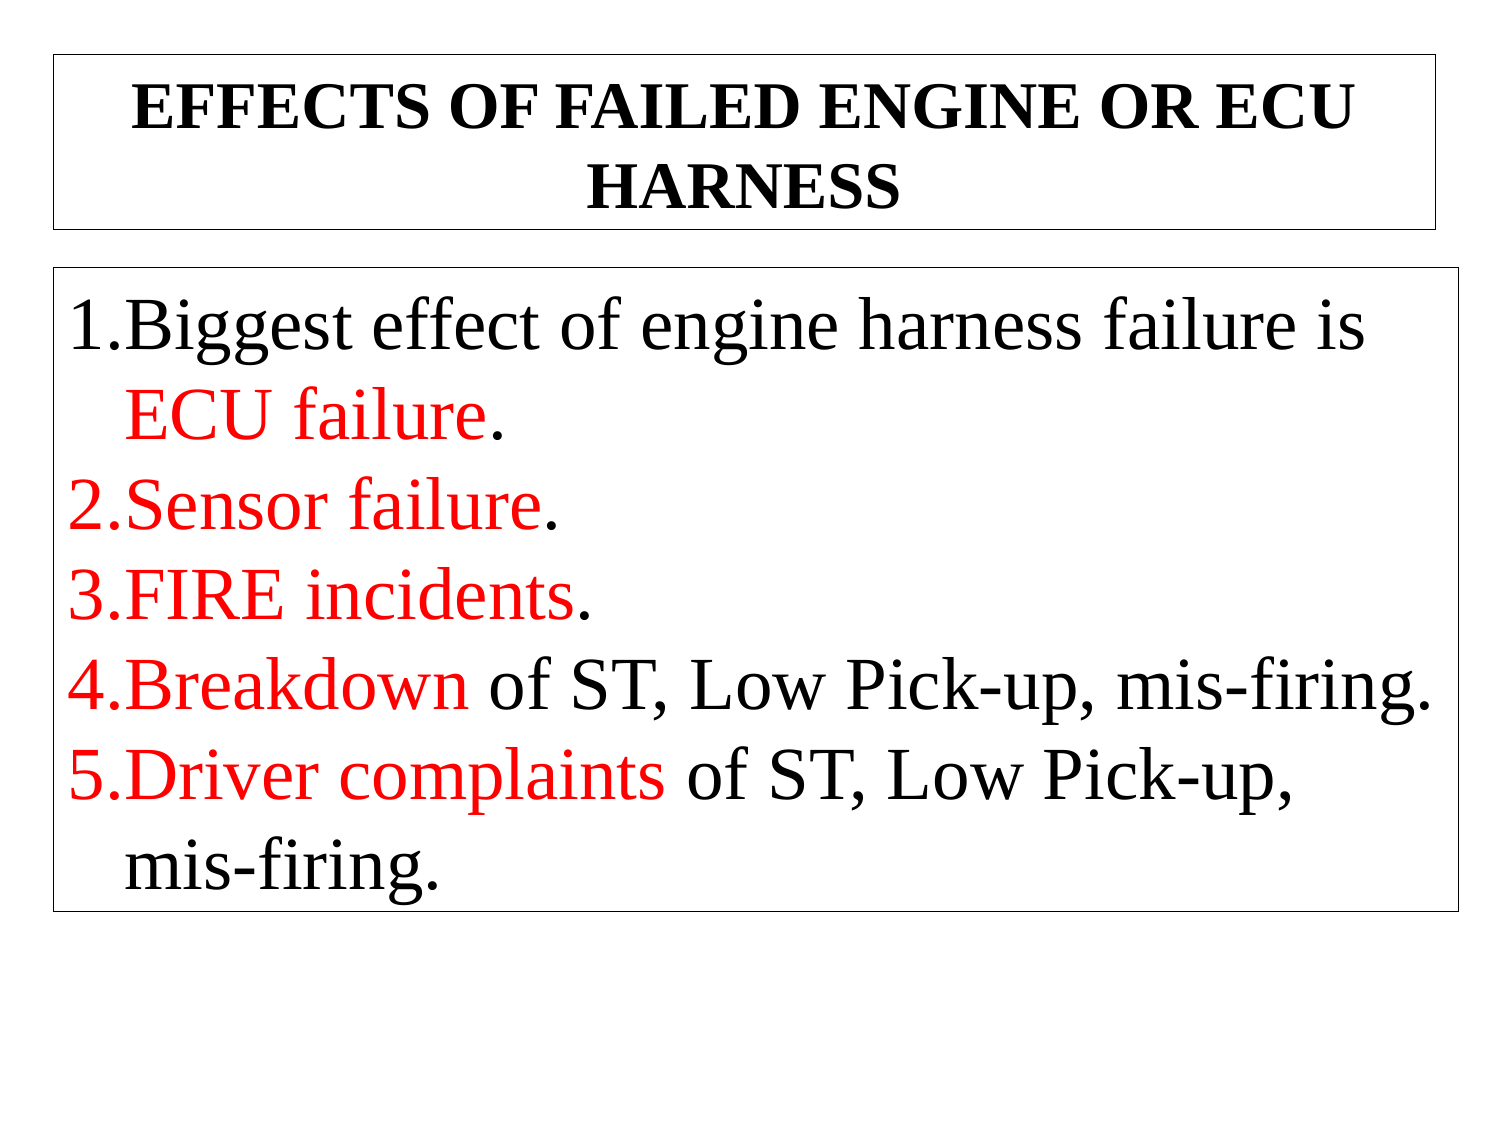

EFFECTS OF FAILED ENGINE OR ECU HARNESS
Biggest effect of engine harness failure is ECU failure.
Sensor failure.
FIRE incidents.
Breakdown of ST, Low Pick-up, mis-firing.
Driver complaints of ST, Low Pick-up, mis-firing.